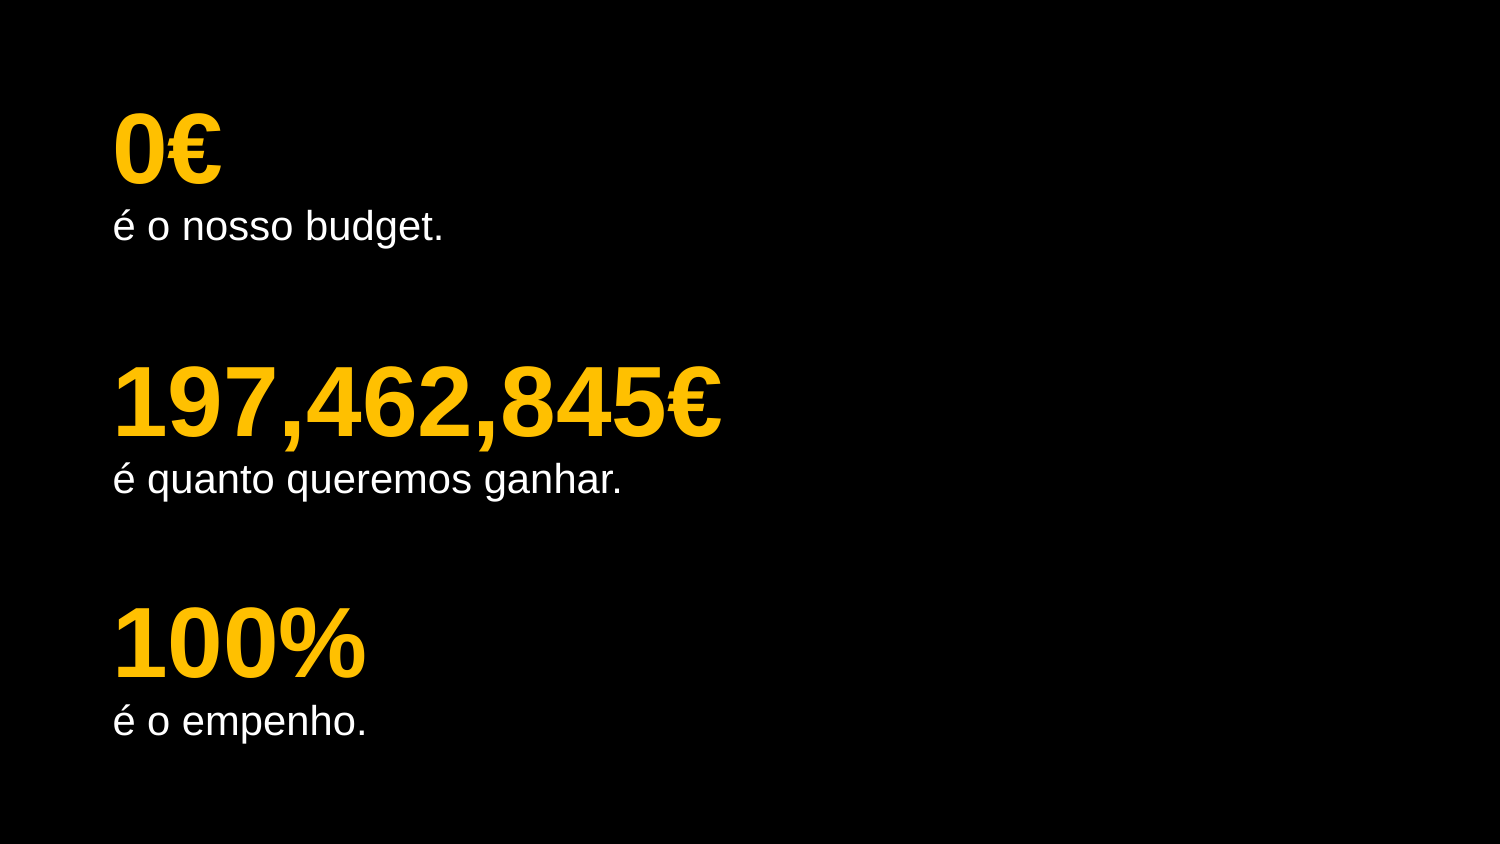

0€
é o nosso budget.
197,462,845€
é quanto queremos ganhar.
100%
é o empenho.